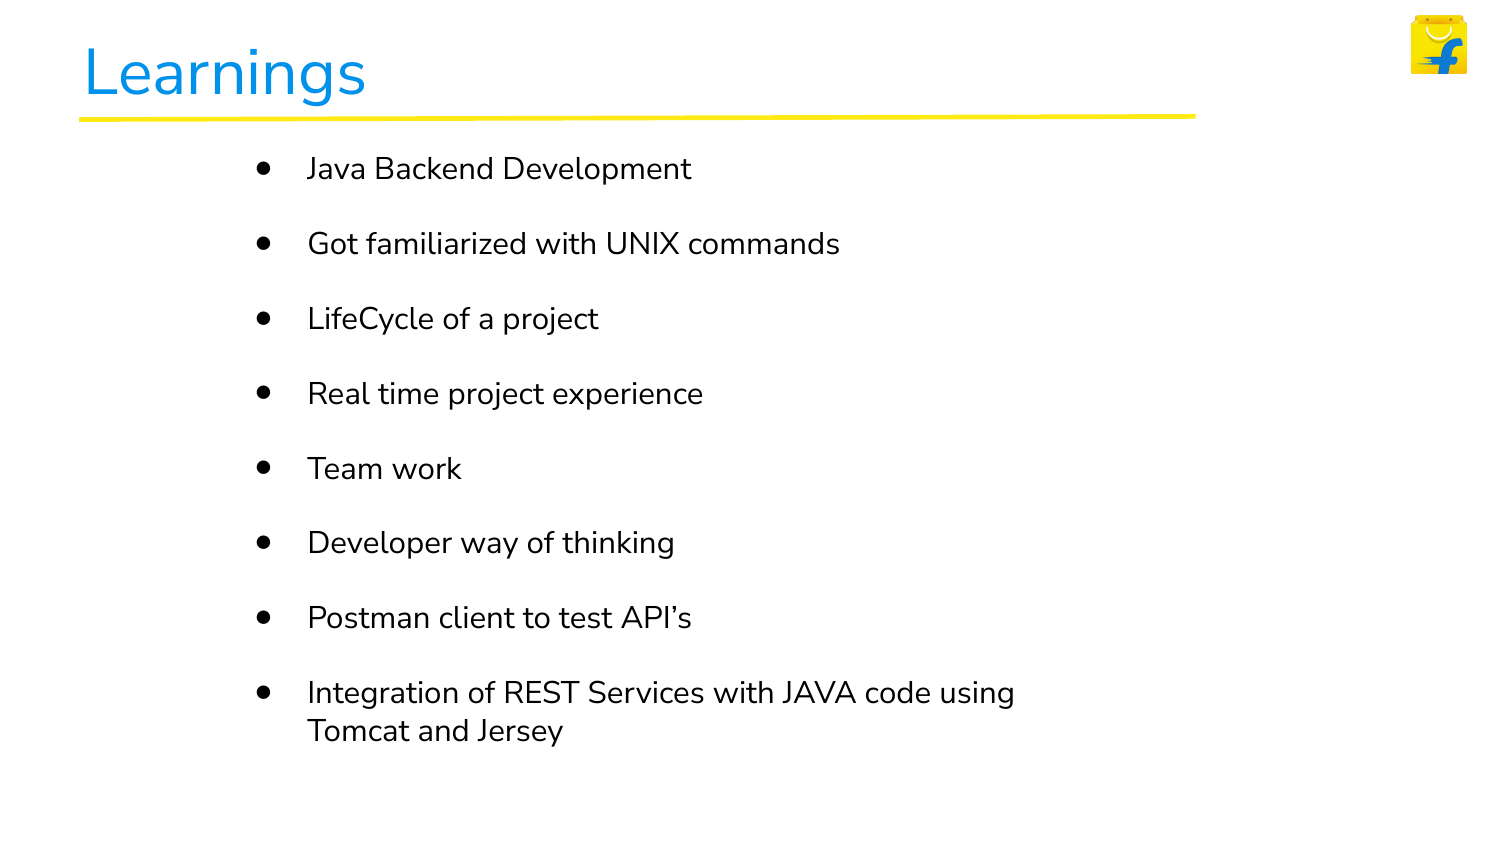

Learnings
Java Backend Development

Got familiarized with UNIX commands

LifeCycle of a project

Real time project experience

Team work

Developer way of thinking

Postman client to test API’s

Integration of REST Services with JAVA code using Tomcat and Jersey